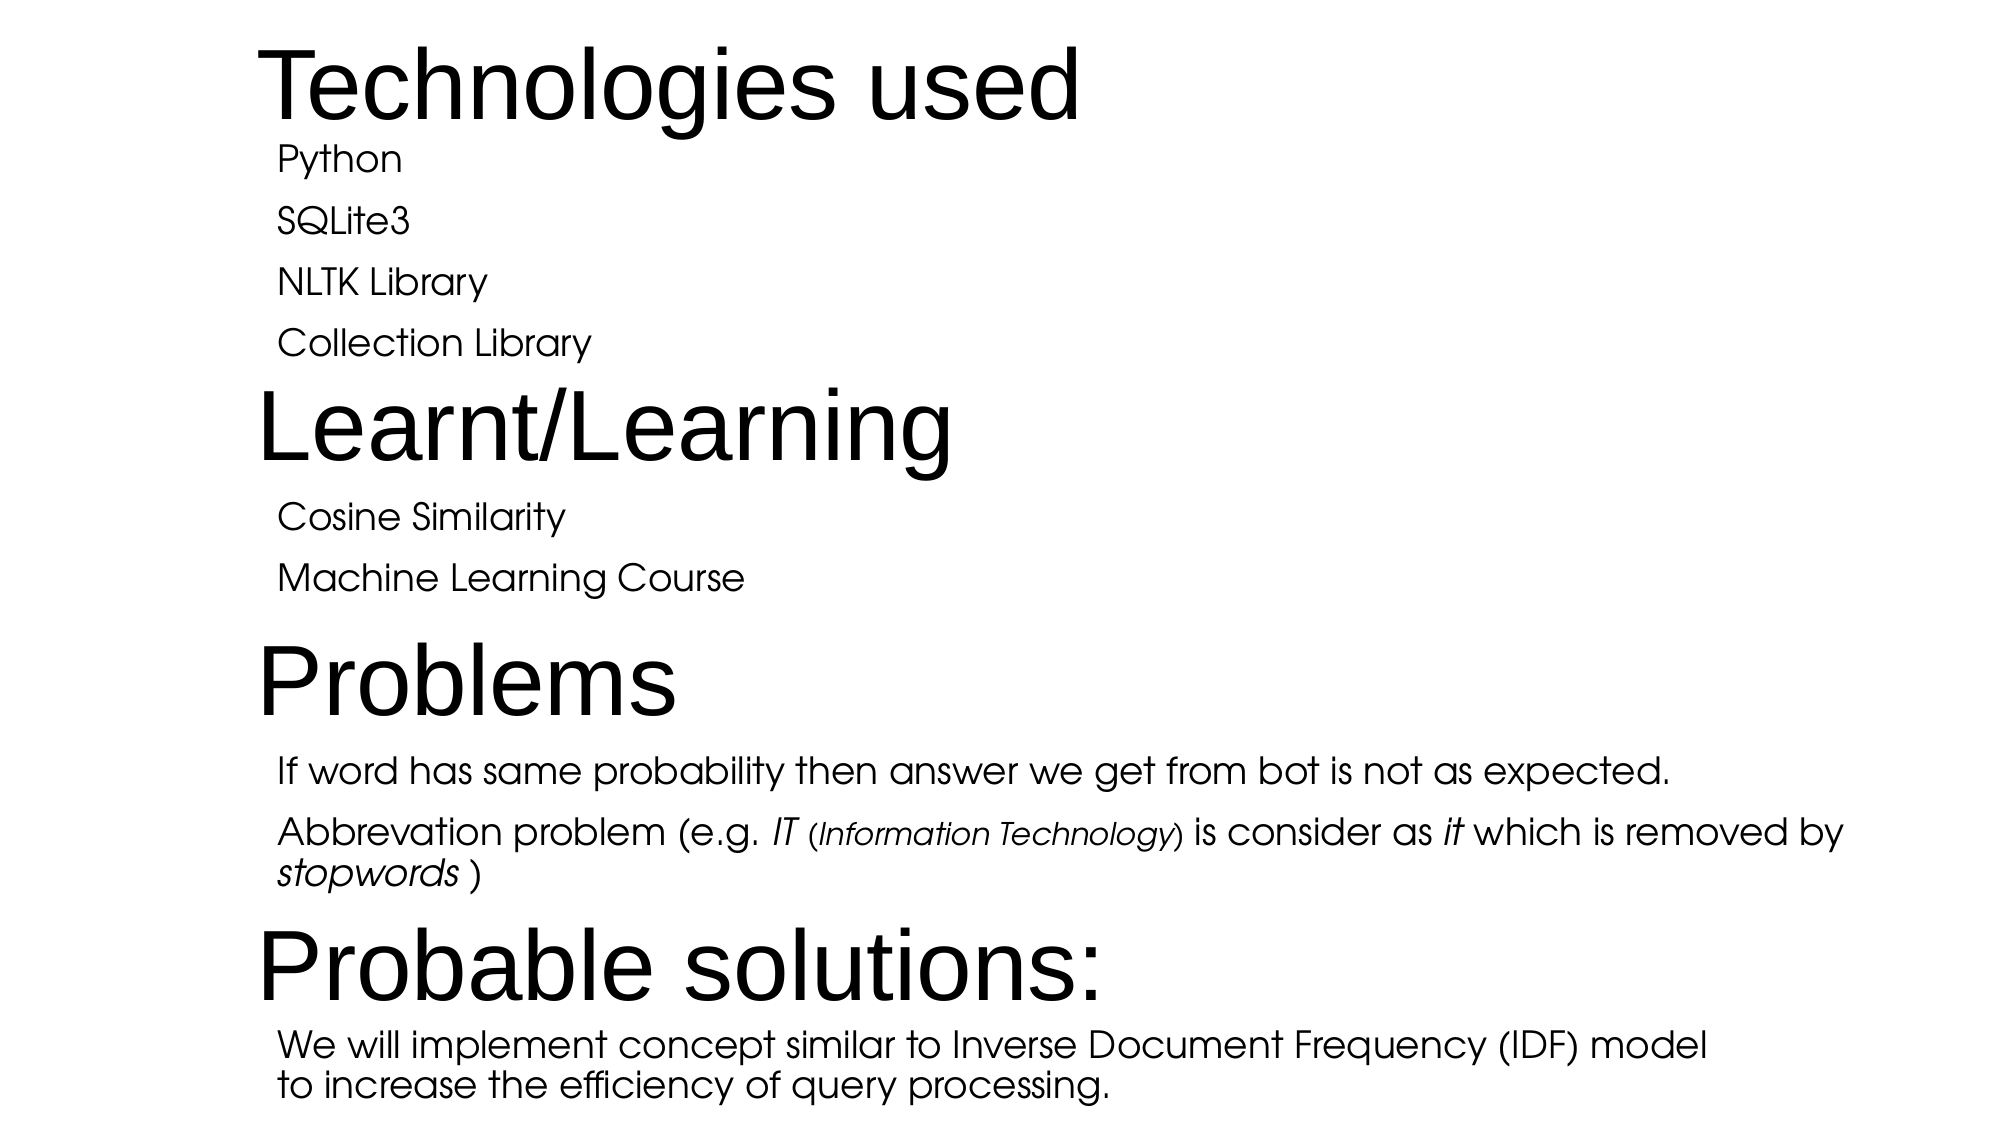

# Technologies used
Python
SQLite3
NLTK Library
Collection Library
Learnt/Learning
Cosine Similarity
Machine Learning Course
Problems
If word has same probability then answer we get from bot is not as expected.
Abbrevation problem (e.g. IT (Information Technology) is consider as it which is removed by stopwords )
Probable solutions:
We will implement concept similar to Inverse Document Frequency (IDF) model to increase the efficiency of query processing.